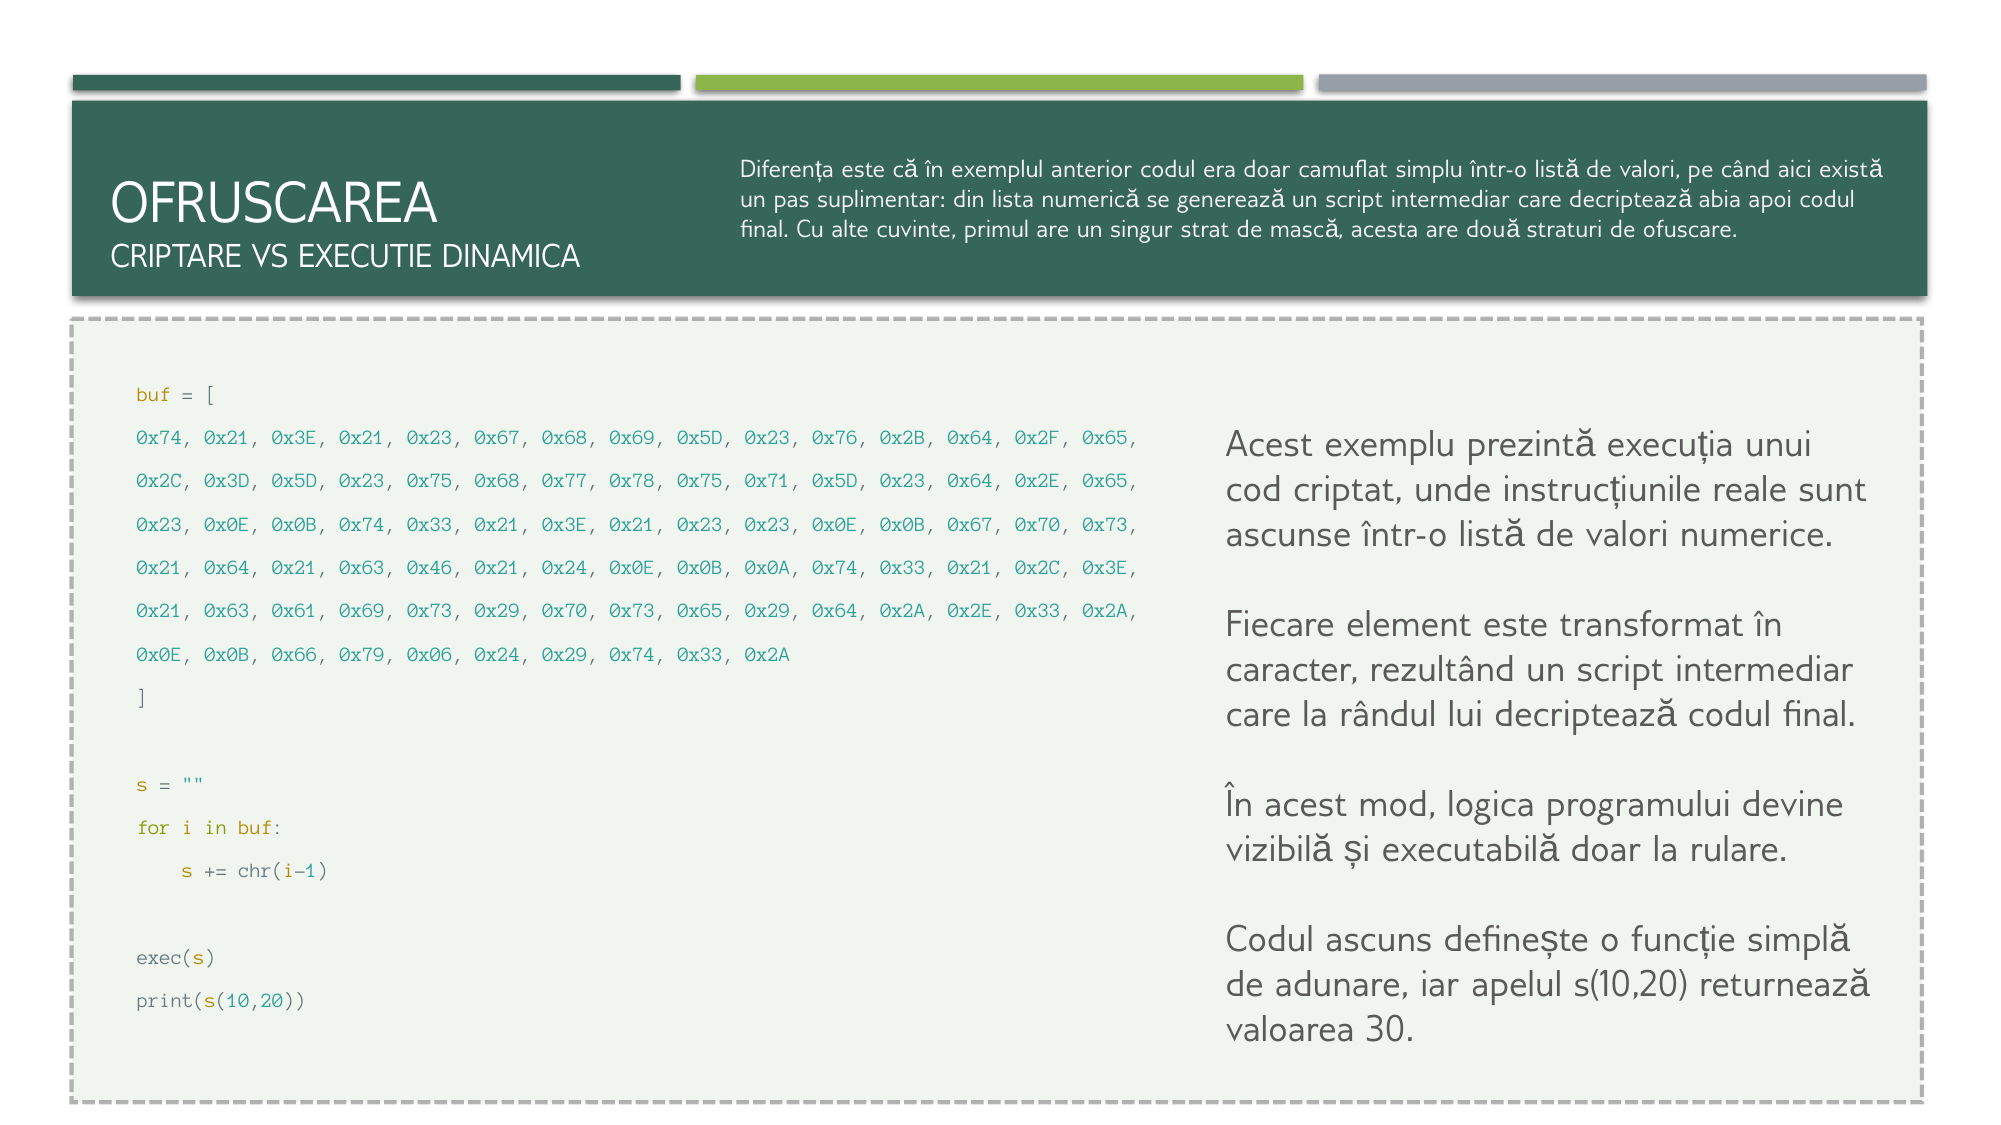

# Ofruscarea criptare vs executie dinamica
Diferența este că în exemplul anterior codul era doar camuflat simplu într-o listă de valori, pe când aici există un pas suplimentar: din lista numerică se generează un script intermediar care decriptează abia apoi codul final. Cu alte cuvinte, primul are un singur strat de mască, acesta are două straturi de ofuscare.

buf = [
0x74, 0x21, 0x3E, 0x21, 0x23, 0x67, 0x68, 0x69, 0x5D, 0x23, 0x76, 0x2B, 0x64, 0x2F, 0x65,
0x2C, 0x3D, 0x5D, 0x23, 0x75, 0x68, 0x77, 0x78, 0x75, 0x71, 0x5D, 0x23, 0x64, 0x2E, 0x65,
0x23, 0x0E, 0x0B, 0x74, 0x33, 0x21, 0x3E, 0x21, 0x23, 0x23, 0x0E, 0x0B, 0x67, 0x70, 0x73,
0x21, 0x64, 0x21, 0x63, 0x46, 0x21, 0x24, 0x0E, 0x0B, 0x0A, 0x74, 0x33, 0x21, 0x2C, 0x3E,
0x21, 0x63, 0x61, 0x69, 0x73, 0x29, 0x70, 0x73, 0x65, 0x29, 0x64, 0x2A, 0x2E, 0x33, 0x2A,
0x0E, 0x0B, 0x66, 0x79, 0x06, 0x24, 0x29, 0x74, 0x33, 0x2A
]

s = ""
for i in buf:
    s += chr(i-1)

exec(s)
print(s(10,20))
Acest exemplu prezintă execuția unui cod criptat, unde instrucțiunile reale sunt ascunse într-o listă de valori numerice.

Fiecare element este transformat în caracter, rezultând un script intermediar care la rândul lui decriptează codul final.

În acest mod, logica programului devine vizibilă și executabilă doar la rulare.

Codul ascuns definește o funcție simplă de adunare, iar apelul s(10,20) returnează valoarea 30.